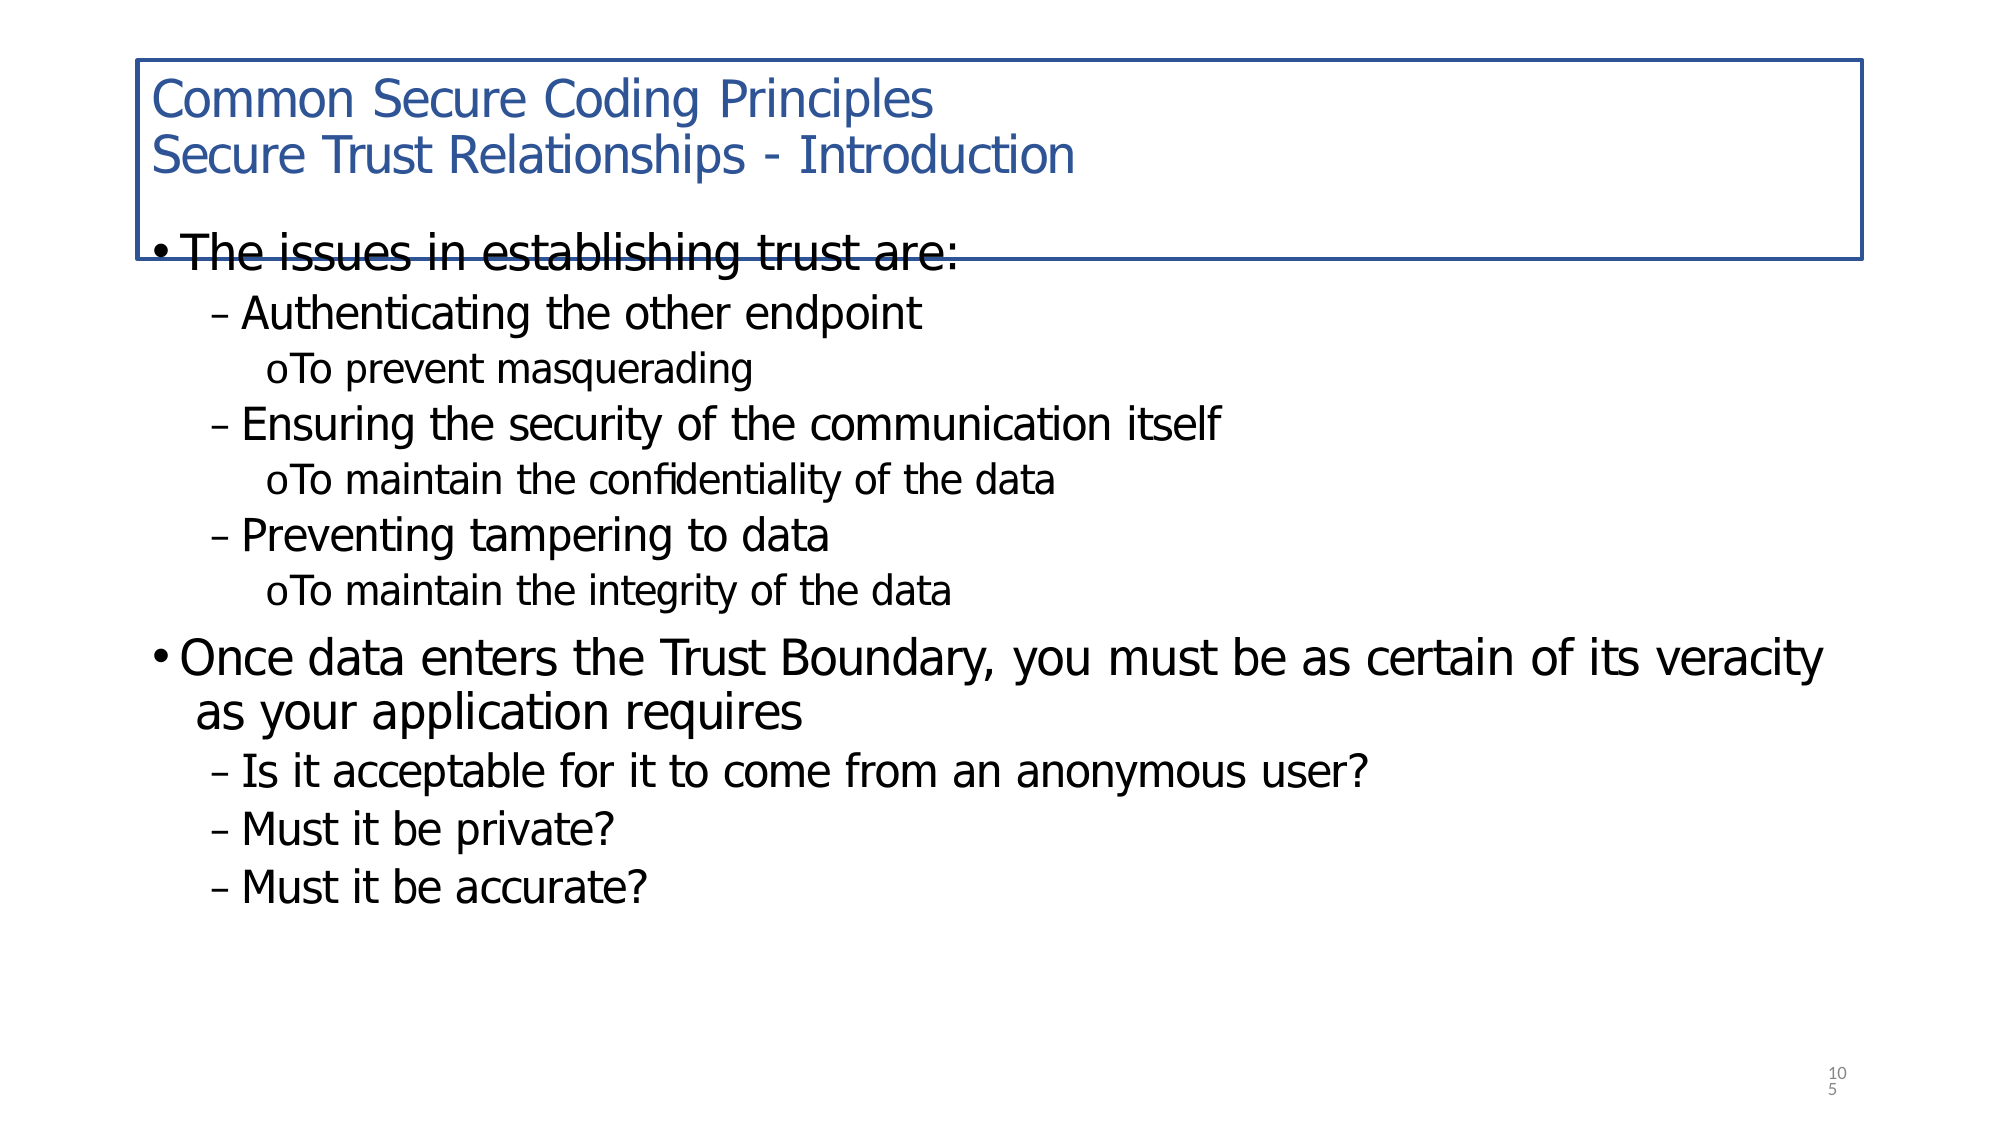

# Common Secure Coding Principles  Secure Trust Relationships - Introduction
The issues in establishing trust are:
– Authenticating the other endpoint
oTo prevent masquerading
– Ensuring the security of the communication itself
oTo maintain the confidentiality of the data
– Preventing tampering to data
oTo maintain the integrity of the data
Once data enters the Trust Boundary, you must be as certain of its veracity  as your application requires
– Is it acceptable for it to come from an anonymous user?
– Must it be private?
– Must it be accurate?
105